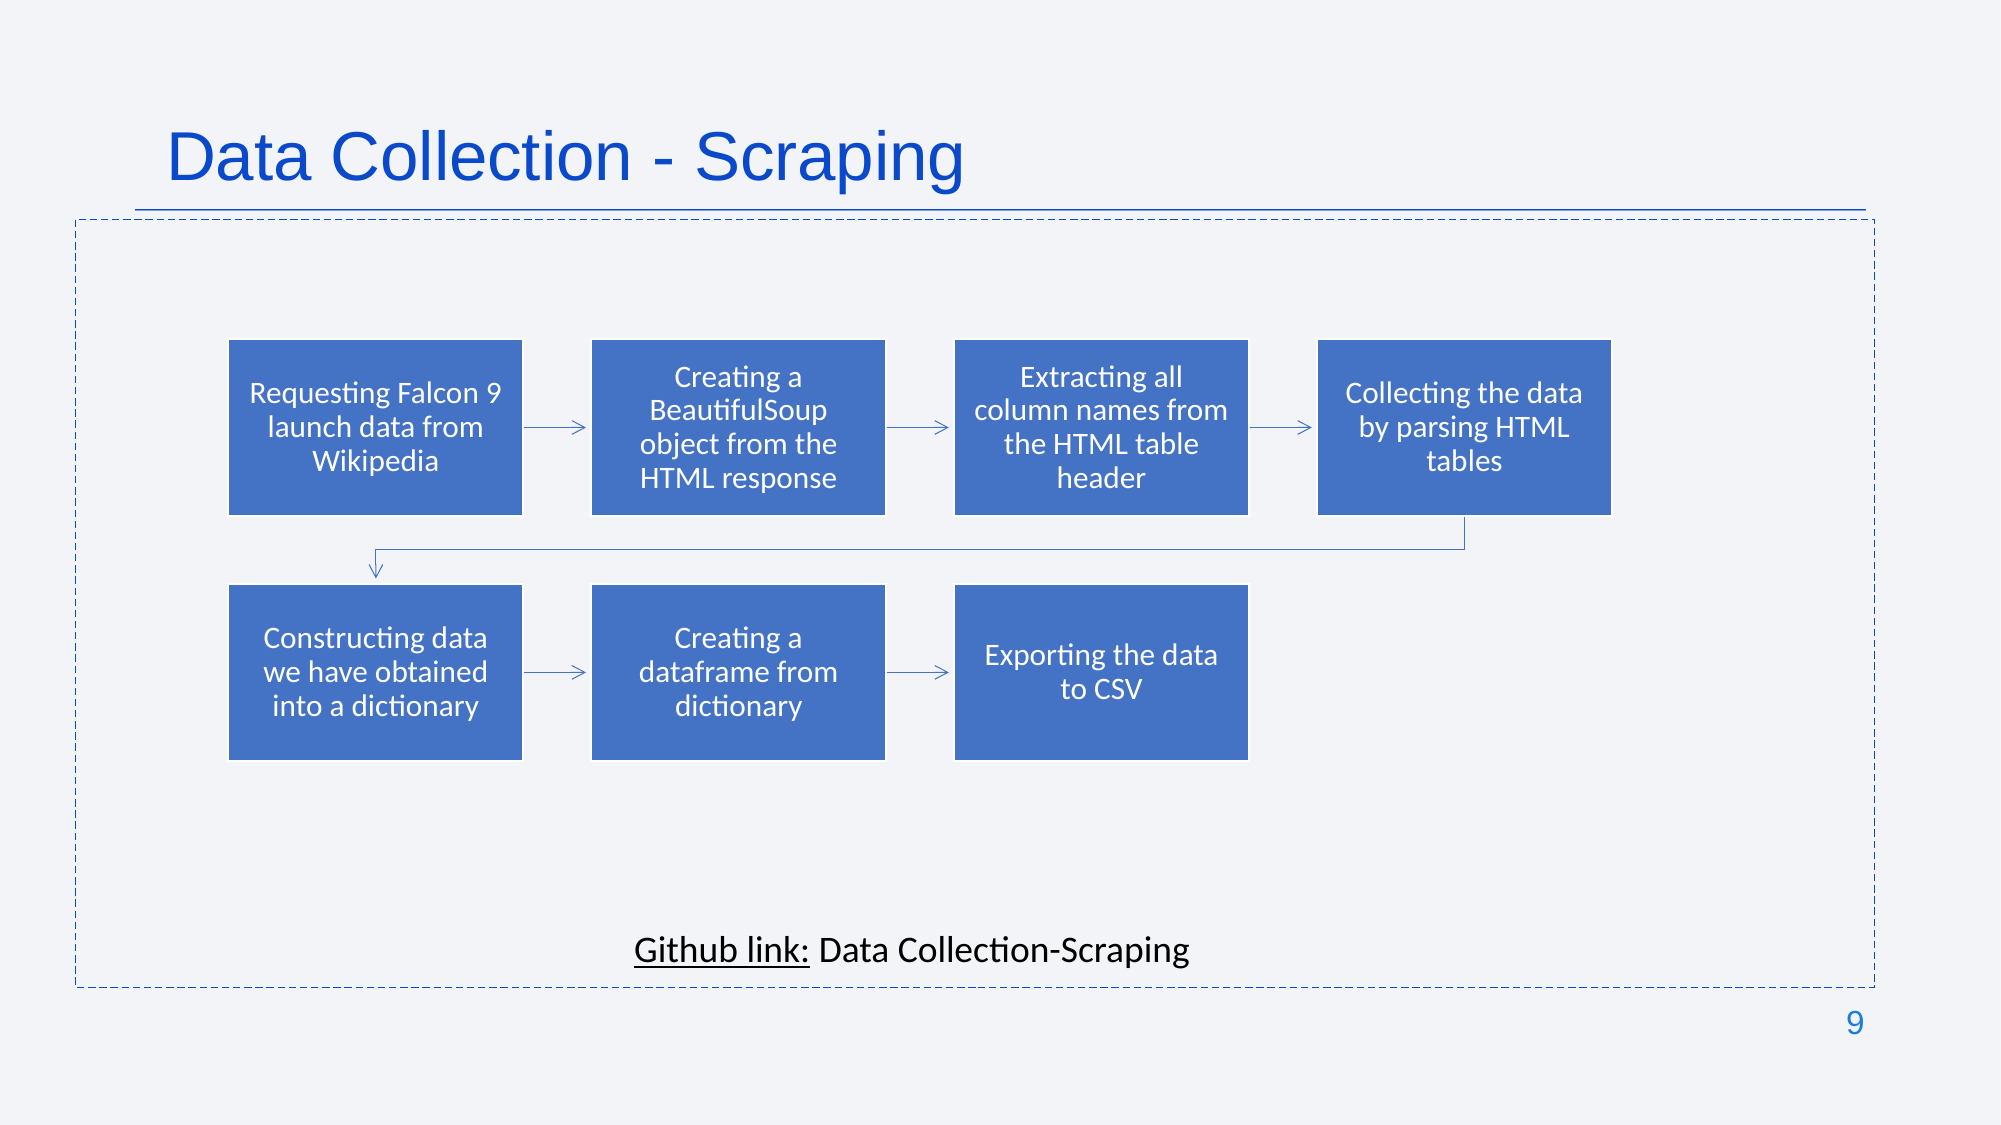

Data Collection - Scraping

Requesting Falcon 9 launch data from Wikipedia

Creating a BeautifulSoup object from the HTML response

Extracting all column names from the HTML table header

Collecting the data by parsing HTML tables

Constructing data we have obtained into a dictionary

Creating a dataframe from dictionary
Exporting the data to CSV
Github link: Data Collection-Scraping
9